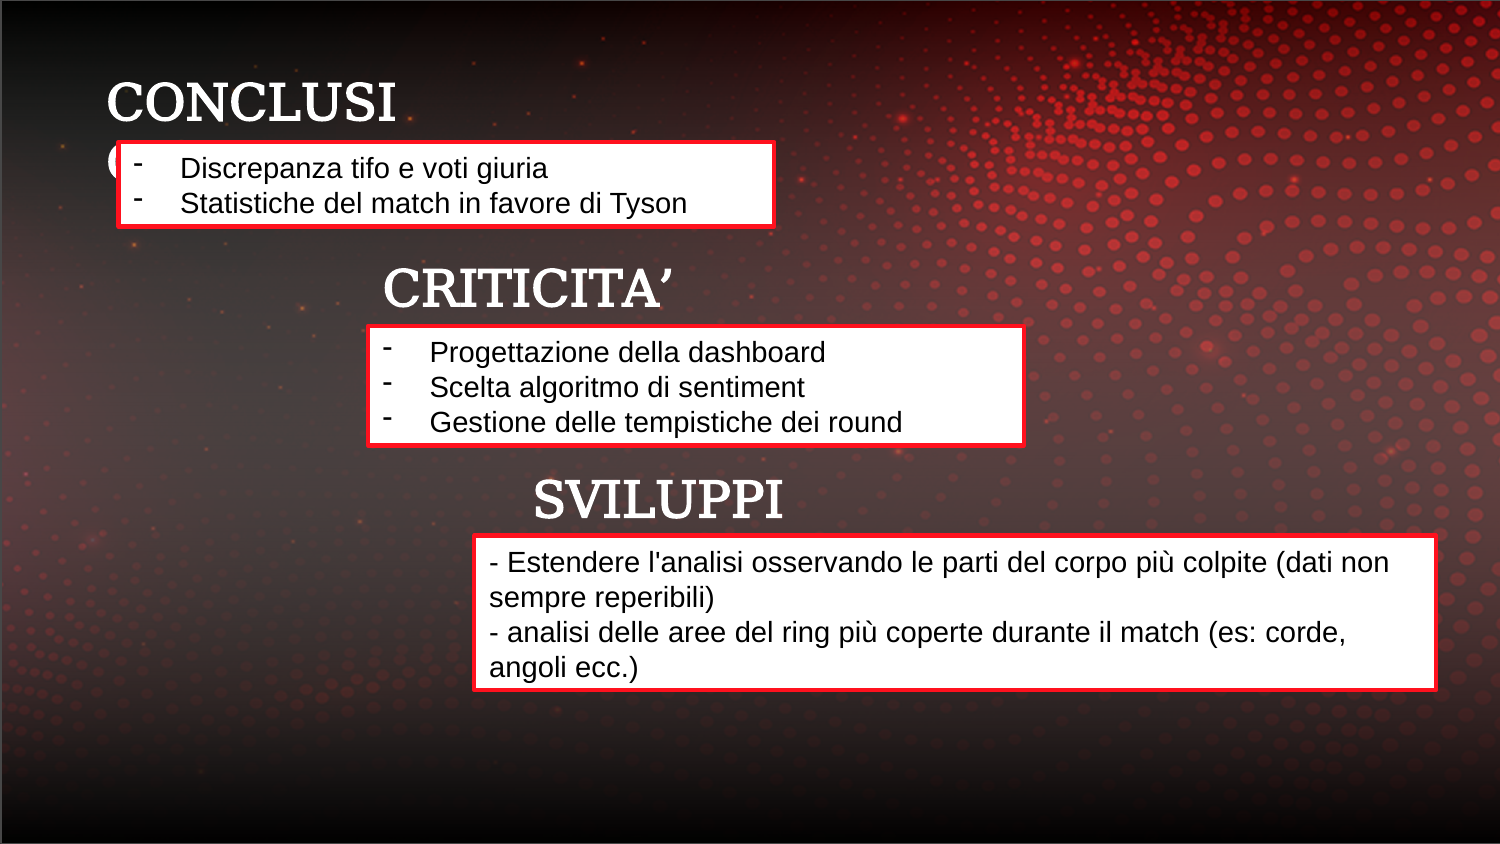

CONCLUSIONI
Discrepanza tifo e voti giuria
Statistiche del match in favore di Tyson
CRITICITA’
Progettazione della dashboard
Scelta algoritmo di sentiment
Gestione delle tempistiche dei round
SVILUPPI FUTURI
- Estendere l'analisi osservando le parti del corpo più colpite (dati non sempre reperibili)
- analisi delle aree del ring più coperte durante il match (es: corde, angoli ecc.)